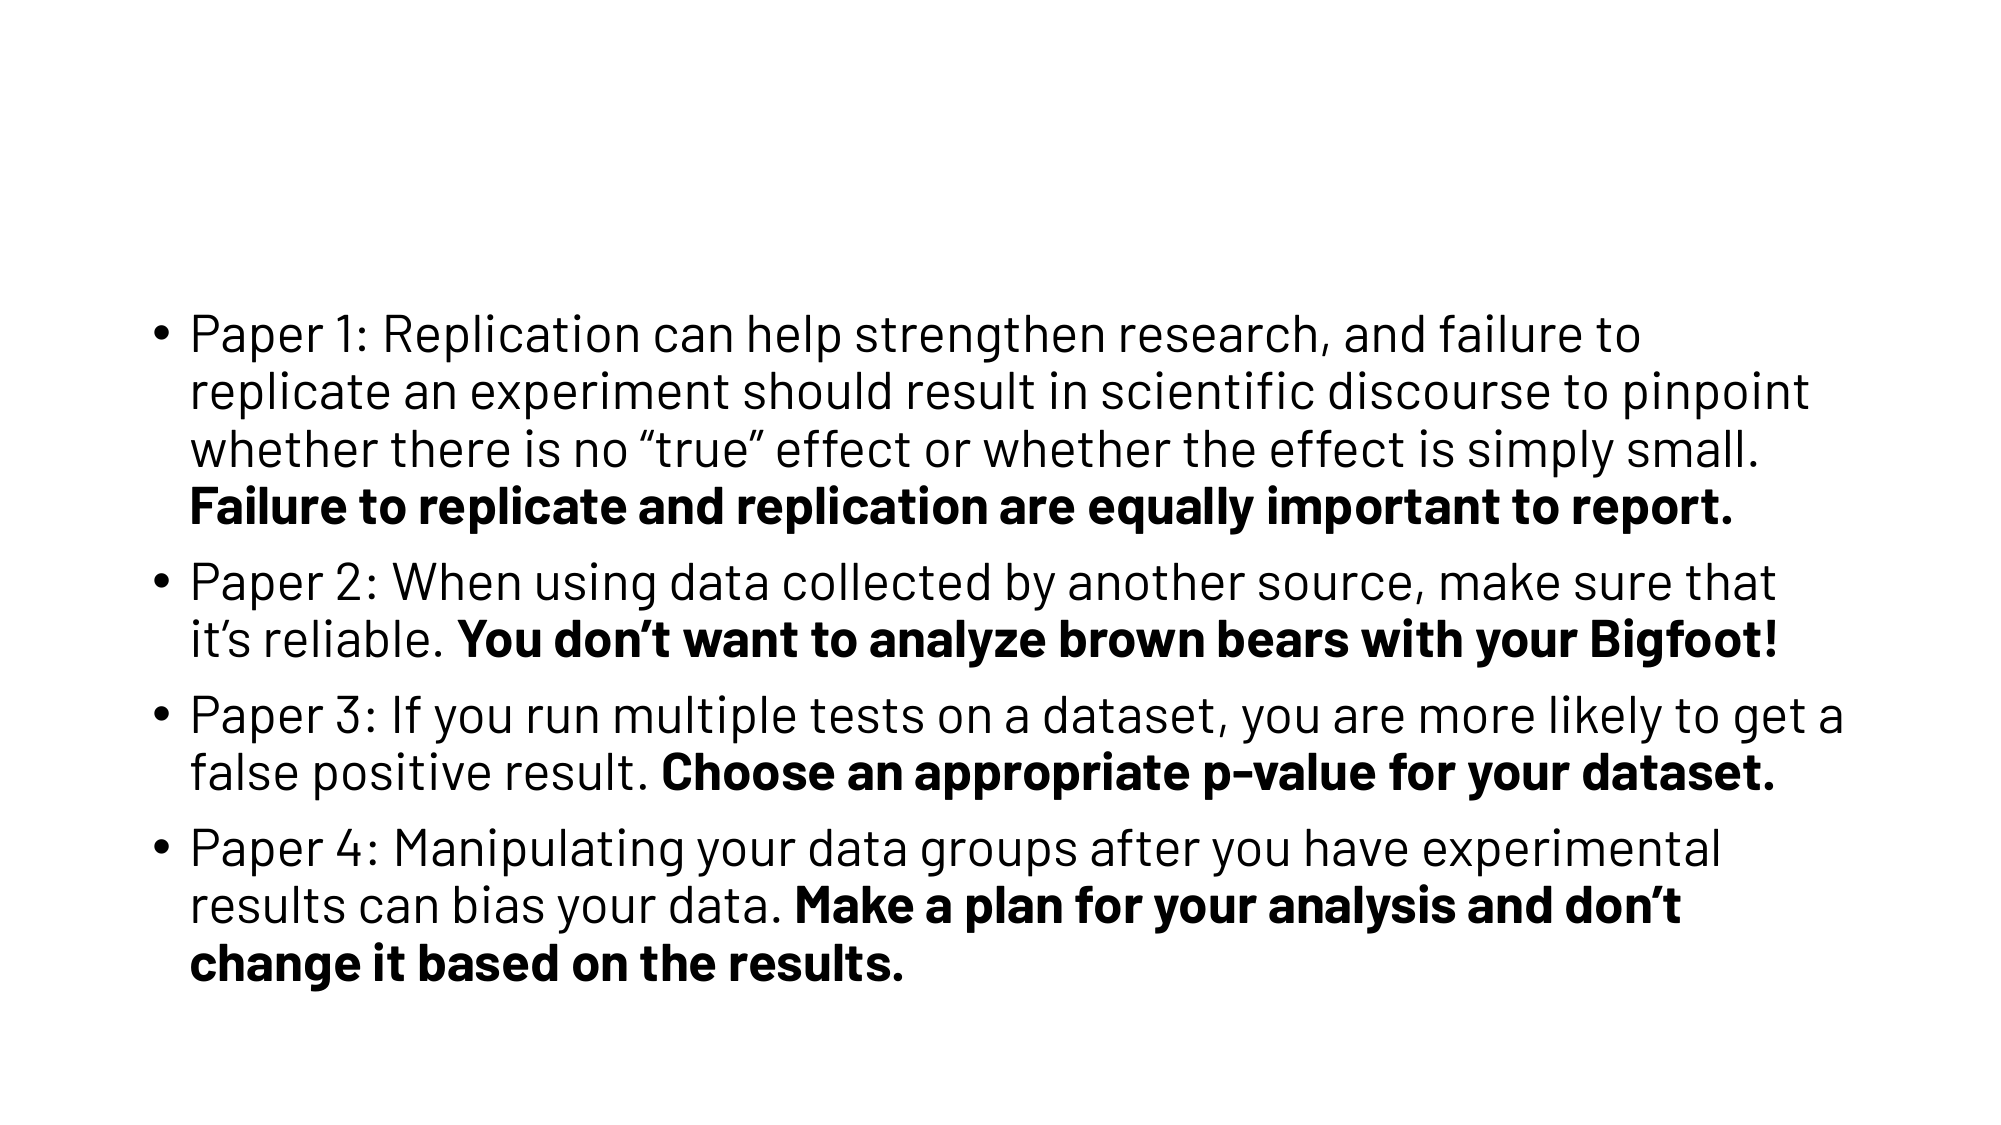

#
Paper 1: Replication can help strengthen research, and failure to replicate an experiment should result in scientific discourse to pinpoint whether there is no “true” effect or whether the effect is simply small. Failure to replicate and replication are equally important to report.
Paper 2: When using data collected by another source, make sure that it’s reliable. You don’t want to analyze brown bears with your Bigfoot!
Paper 3: If you run multiple tests on a dataset, you are more likely to get a false positive result. Choose an appropriate p-value for your dataset.
Paper 4: Manipulating your data groups after you have experimental results can bias your data. Make a plan for your analysis and don’t change it based on the results.